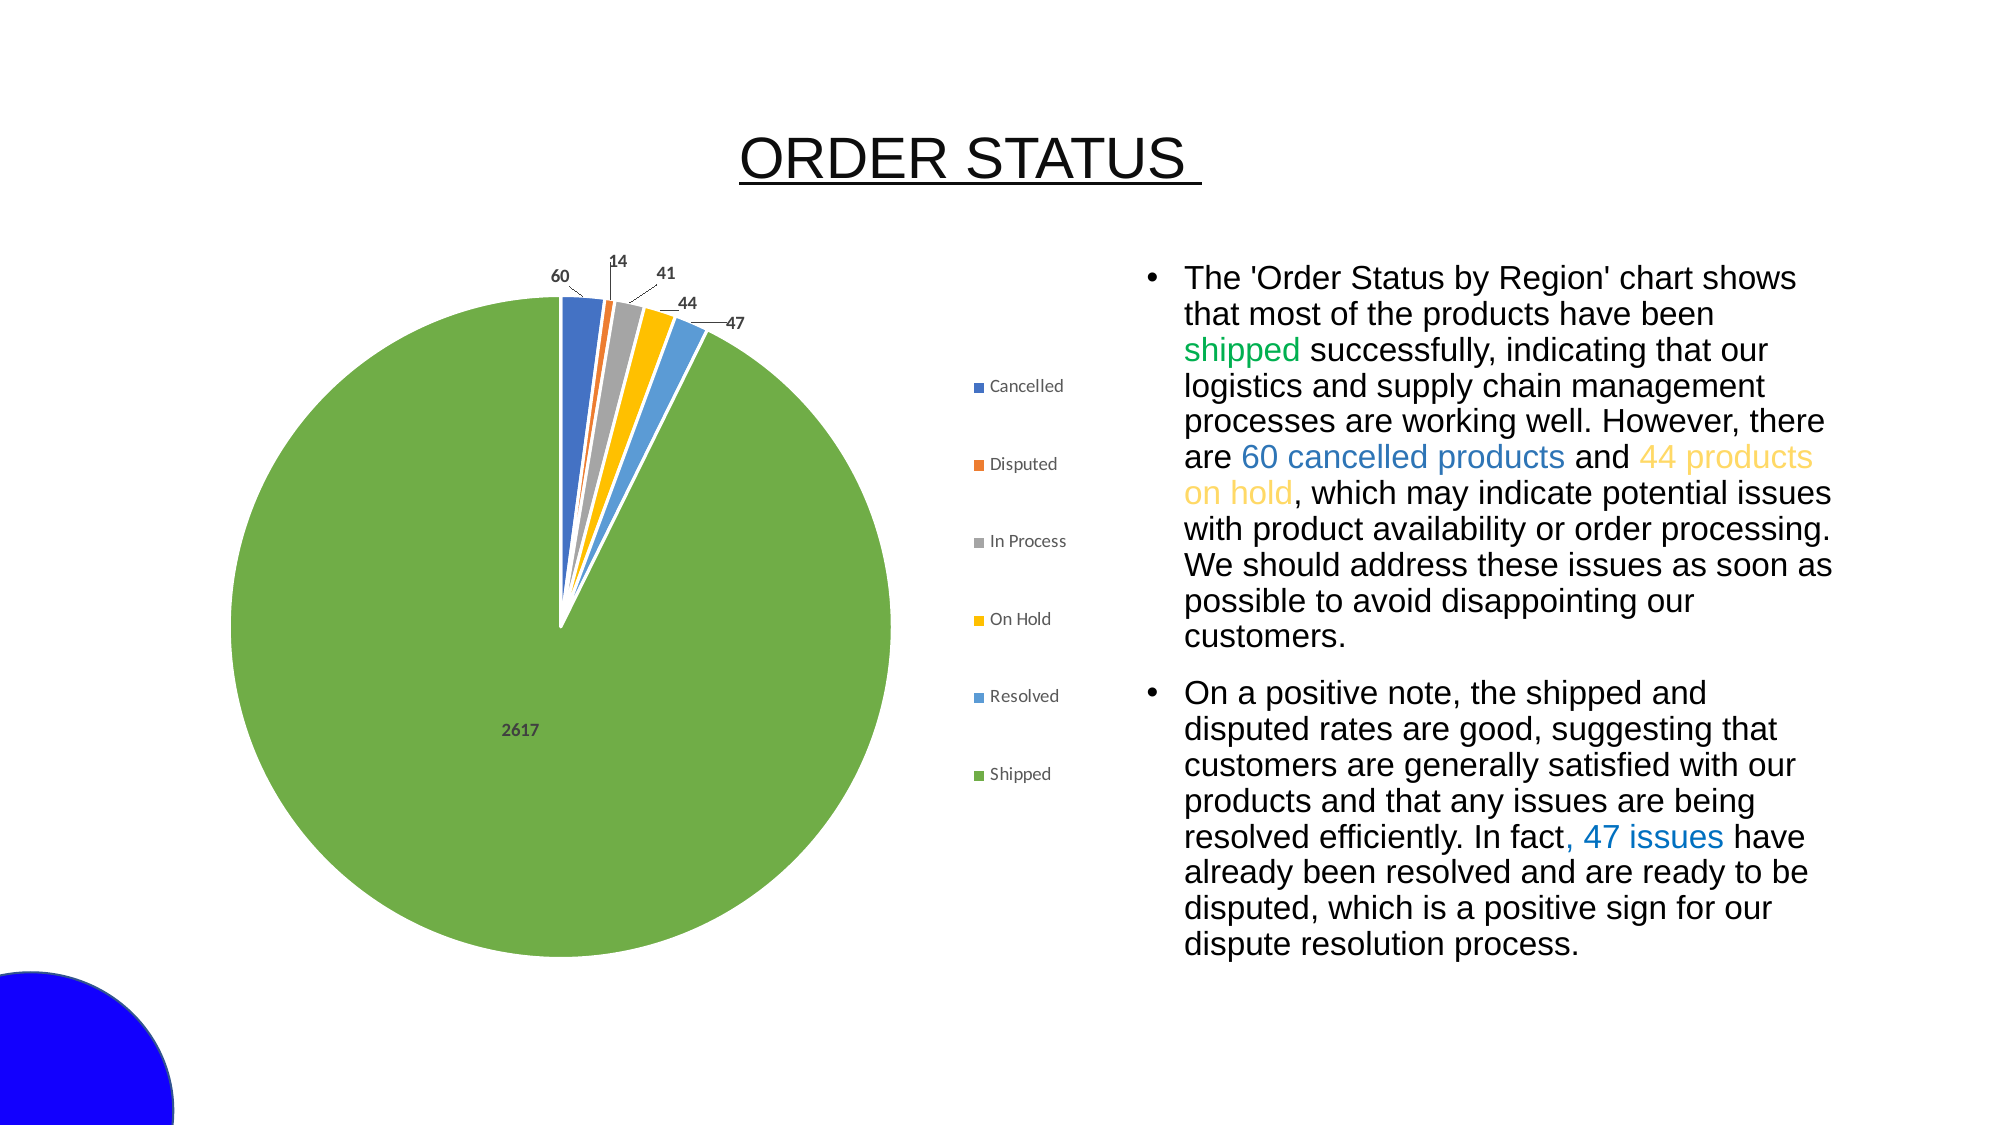

# ORDER STATUS

### Chart

| Category | Total |
|---|---|
| Cancelled | 60.0 |
| Disputed | 14.0 |
| In Process | 41.0 |
| On Hold | 44.0 |
| Resolved | 47.0 |
| Shipped | 2617.0 |
The 'Order Status by Region' chart shows that most of the products have been shipped successfully, indicating that our logistics and supply chain management processes are working well. However, there are 60 cancelled products and 44 products on hold, which may indicate potential issues with product availability or order processing. We should address these issues as soon as possible to avoid disappointing our customers.
On a positive note, the shipped and disputed rates are good, suggesting that customers are generally satisfied with our products and that any issues are being resolved efficiently. In fact, 47 issues have already been resolved and are ready to be disputed, which is a positive sign for our dispute resolution process.

### Chart

| Category |
|---|

### Chart

| Category |
|---|

### Chart

| Category |
|---|

### Chart

| Category | Total |
|---|---|
| 1 | 785874.4400000008 |
| 2 | 810441.9 |
| 3 | 754501.3900000001 |
| 4 | 669390.9600000003 |
| 5 | 923972.56 |
| 6 | 454756.77999999985 |
| 7 | 514875.9700000001 |
| 8 | 659310.5699999998 |
| 9 | 584724.2699999999 |
| 10 | 1121215.2199999997 |
| 11 | 2118885.67 |
| 12 | 634679.1199999998 |